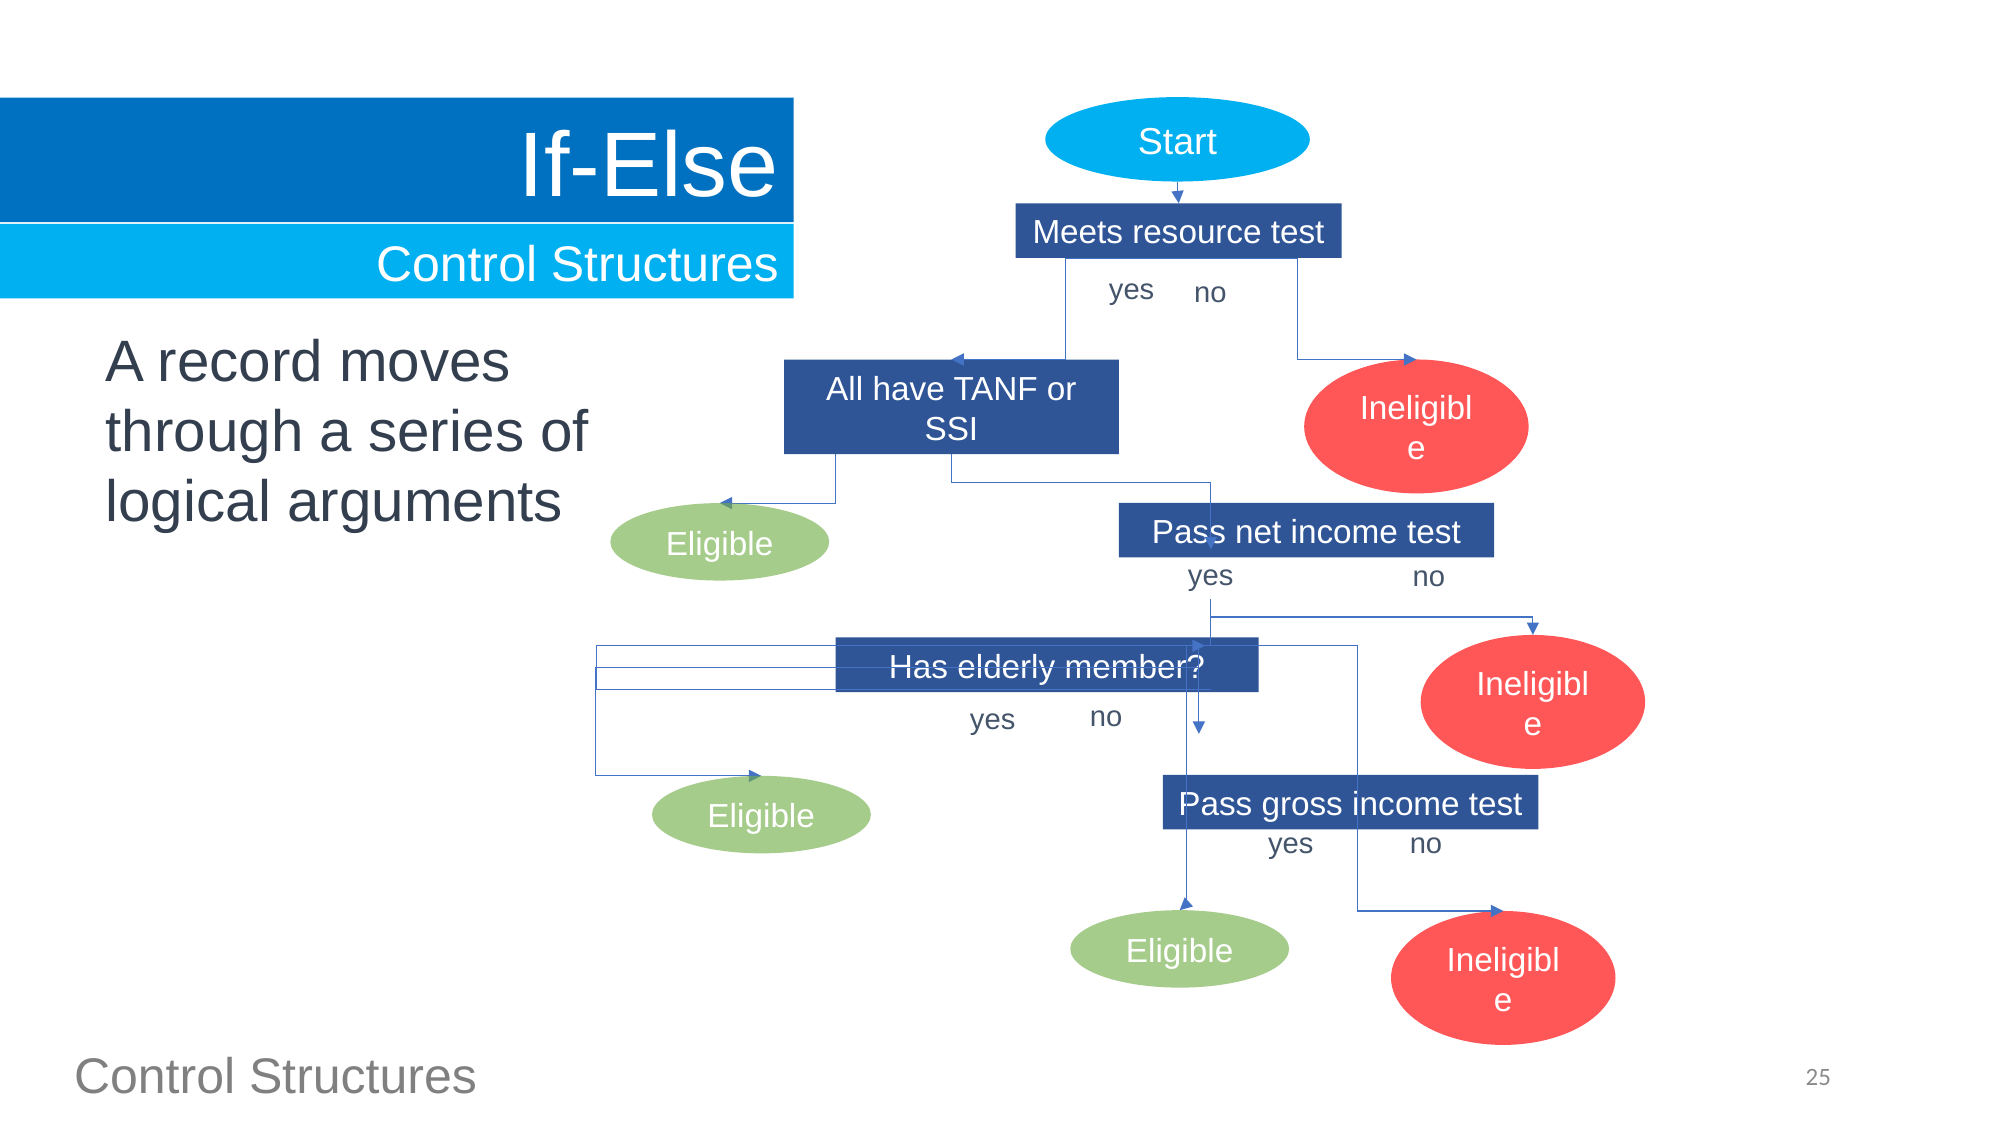

Start
If-Else
Meets resource test
Control Structures
yes
no
A record moves through a series of logical arguments
Ineligible
All have TANF or SSI
yes
no
Pass net income test
Eligible
yes
no
Ineligible
Has elderly member?
no
yes
Pass gross income test
Eligible
yes
no
Eligible
Ineligible
Control Structures
25